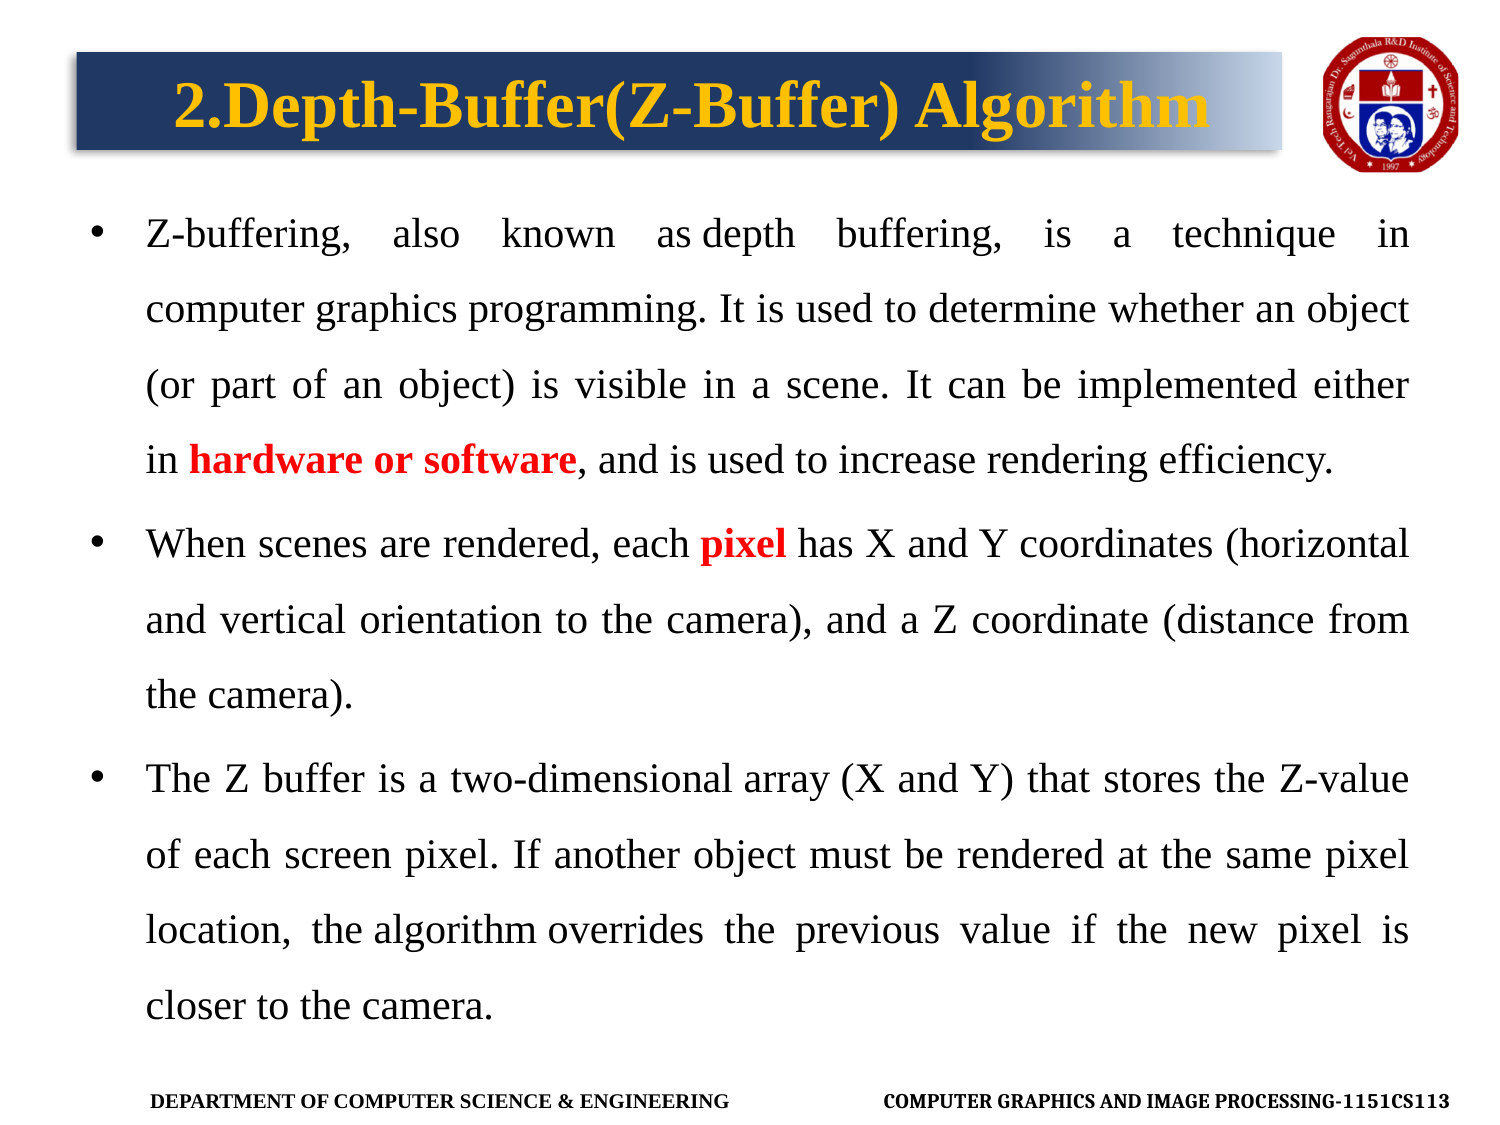

# 2.Depth-Buffer(Z-Buffer) Algorithm
Z-buffering, also known as depth buffering, is a technique in computer graphics programming. It is used to determine whether an object (or part of an object) is visible in a scene. It can be implemented either in hardware or software, and is used to increase rendering efficiency.
When scenes are rendered, each pixel has X and Y coordinates (horizontal and vertical orientation to the camera), and a Z coordinate (distance from the camera).
The Z buffer is a two-dimensional array (X and Y) that stores the Z-value of each screen pixel. If another object must be rendered at the same pixel location, the algorithm overrides the previous value if the new pixel is closer to the camera.